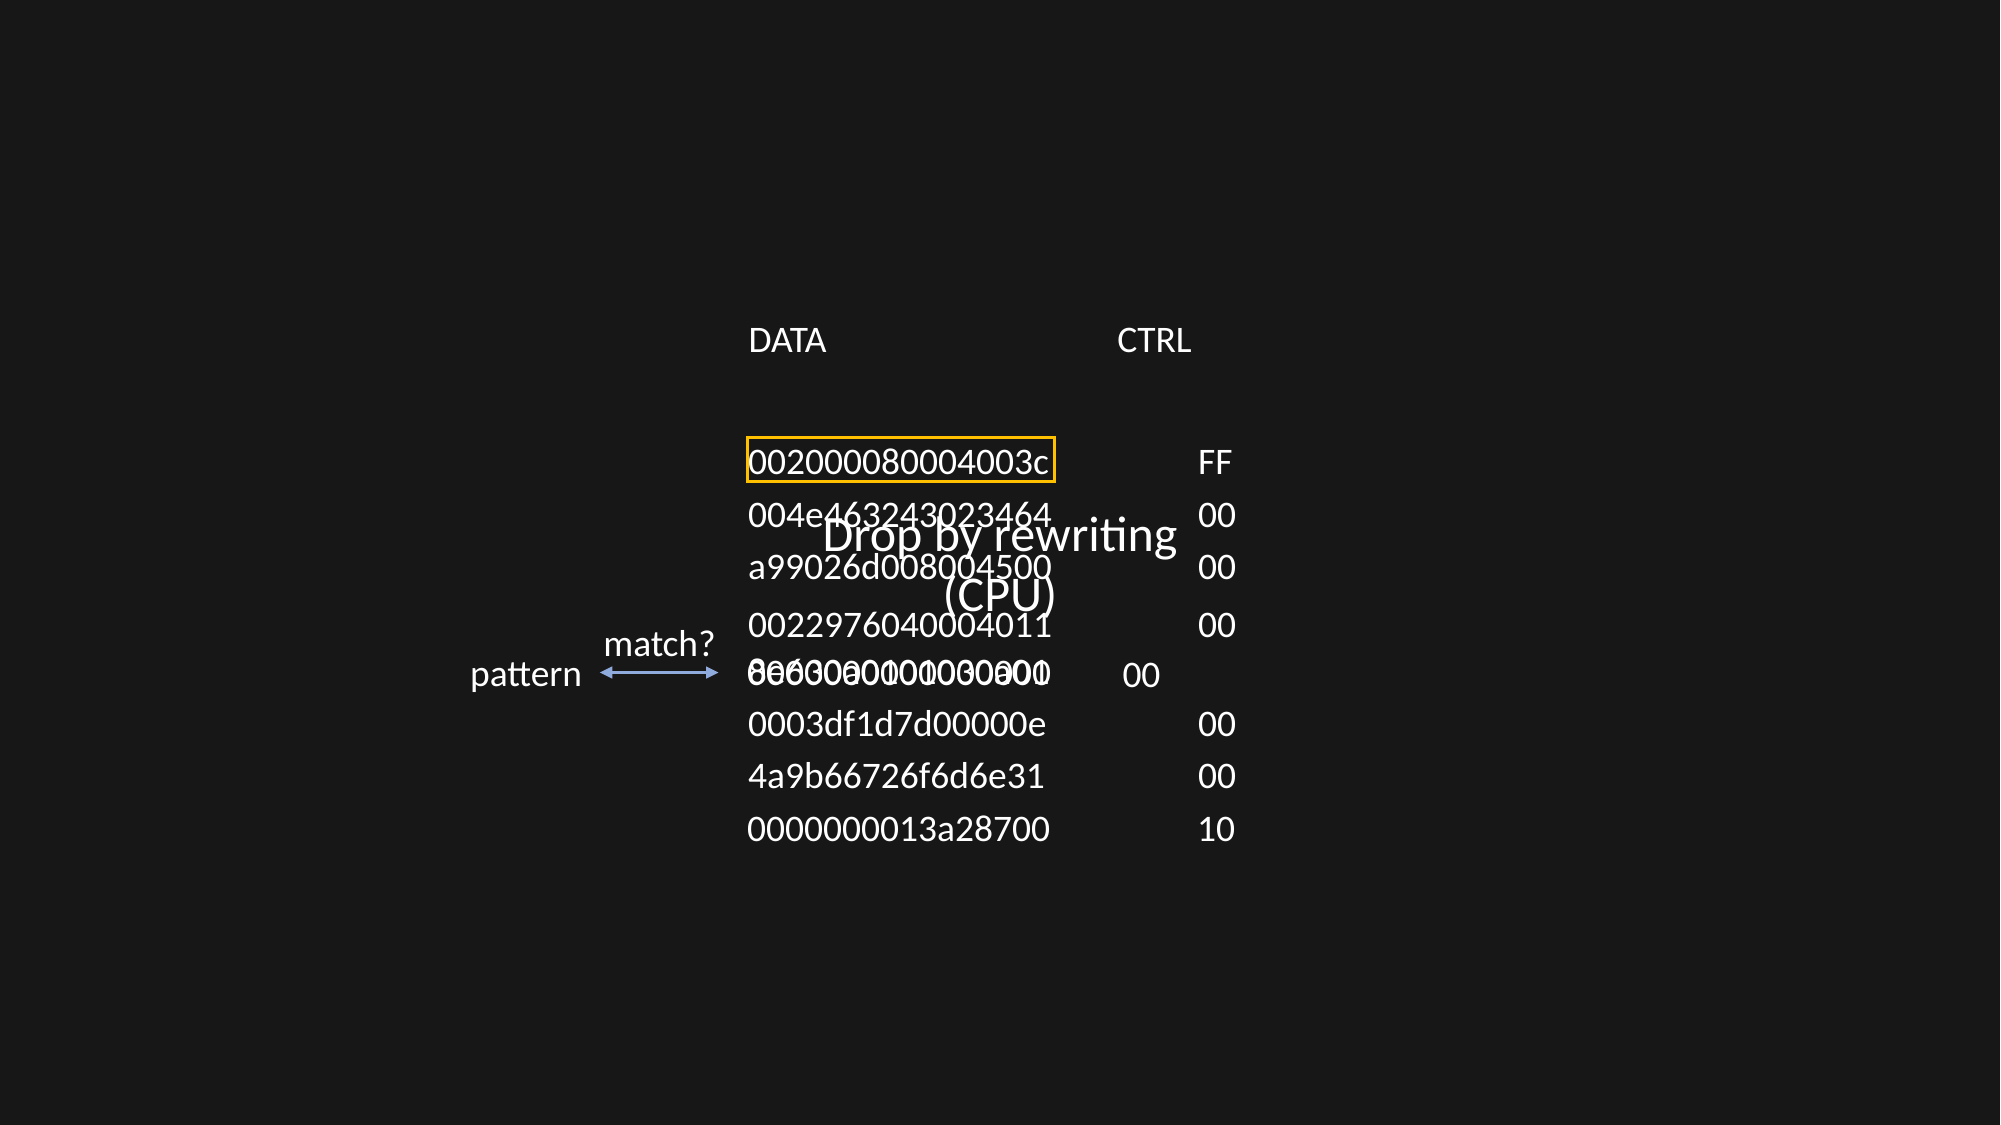

DATA
CTRL
002000080004003c	FF

004e463243023464	00
Drop by rewriting
(CPU)
a99026d008004500	00
0022976040004011	00
match?
pattern
8e630a0101030a01
0000000000000000
00
0003df1d7d00000e		00
4a9b66726f6d6e31		00
0000000013a28700	10